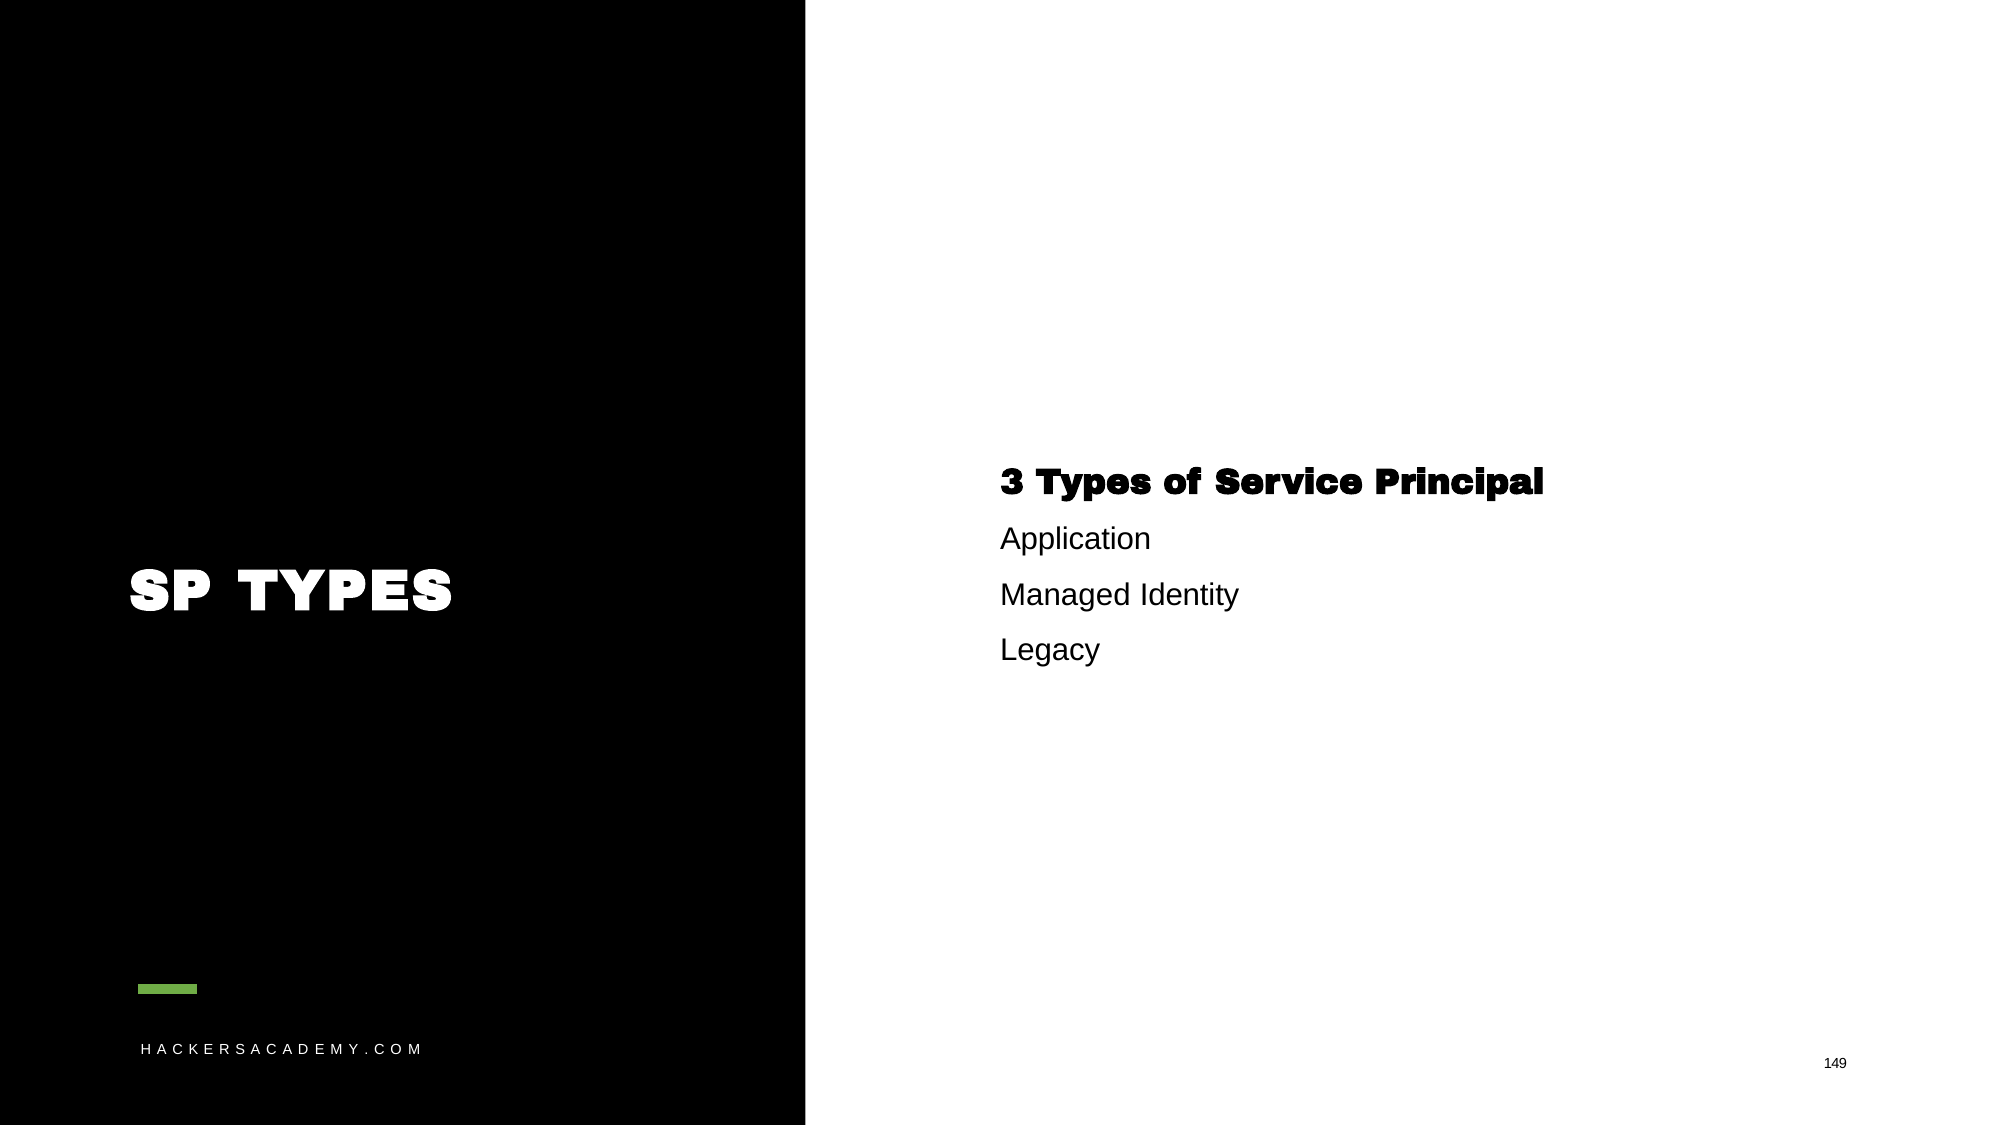

3 Types of Service Principal
Application Managed Identity Legacy
SP TYPES
H A C K E R S A C A D E M Y . C O M
149